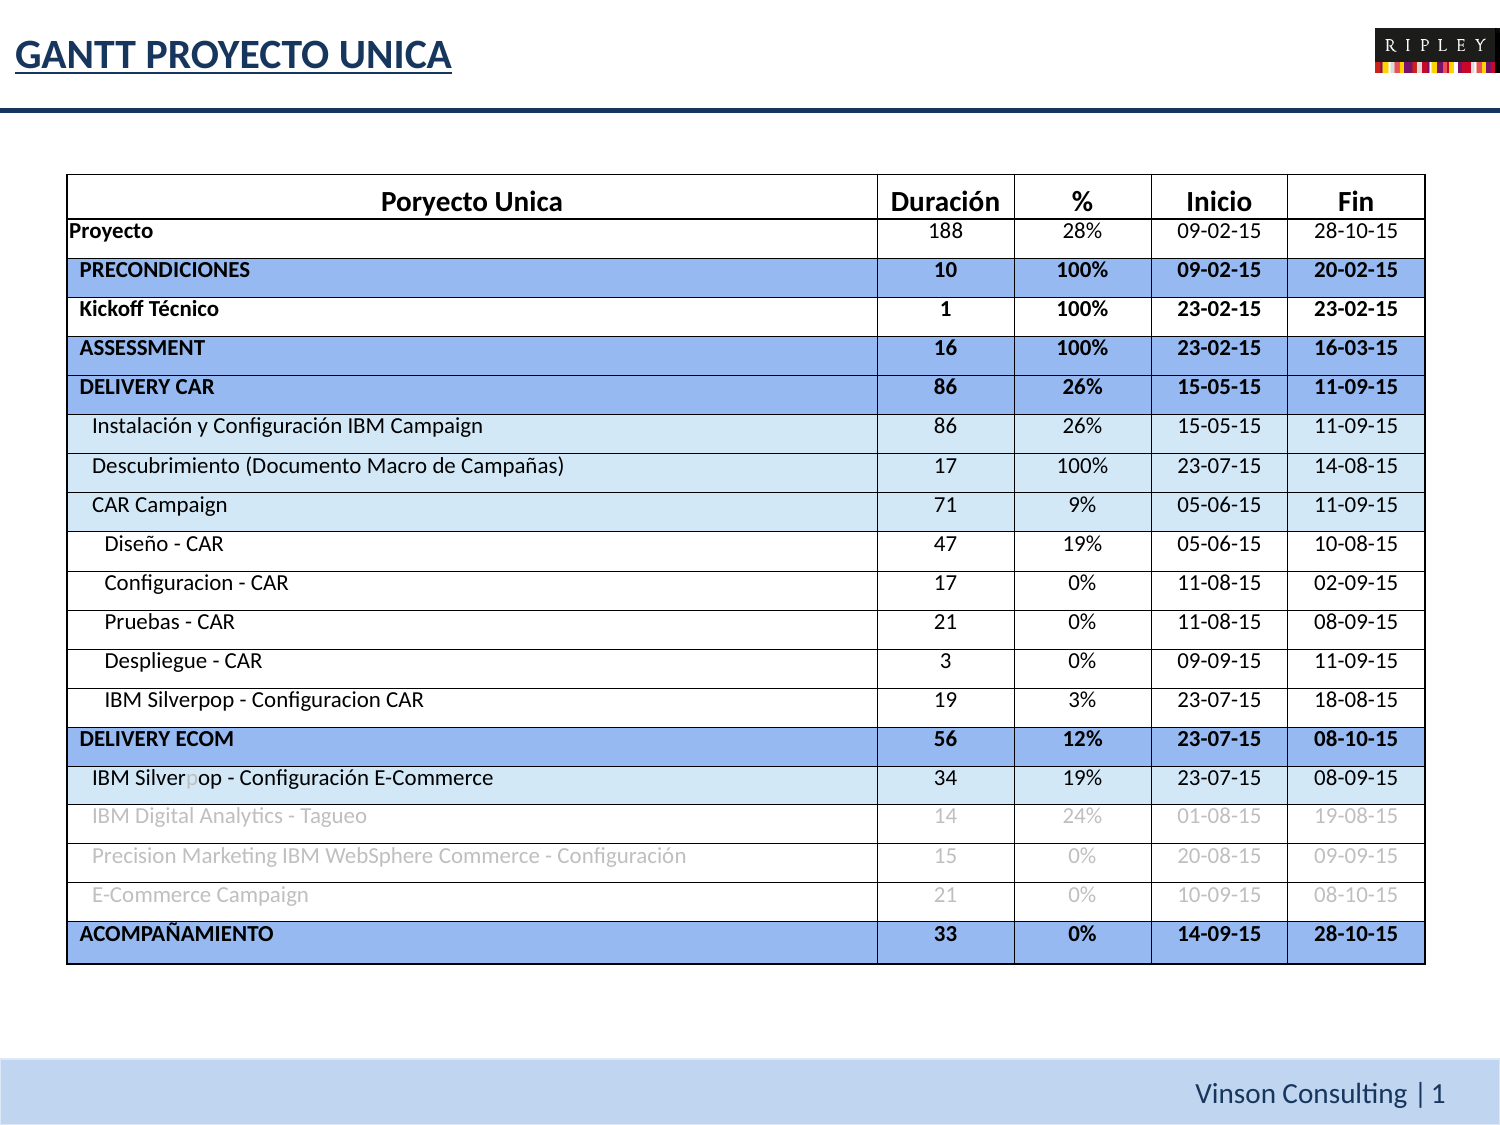

# GANTT PROYECTO UNICA
| Poryecto Unica | Duración | % | Inicio | Fin |
| --- | --- | --- | --- | --- |
| Proyecto | 188 | 28% | 09-02-15 | 28-10-15 |
| PRECONDICIONES | 10 | 100% | 09-02-15 | 20-02-15 |
| Kickoff Técnico | 1 | 100% | 23-02-15 | 23-02-15 |
| ASSESSMENT | 16 | 100% | 23-02-15 | 16-03-15 |
| DELIVERY CAR | 86 | 26% | 15-05-15 | 11-09-15 |
| Instalación y Configuración IBM Campaign | 86 | 26% | 15-05-15 | 11-09-15 |
| Descubrimiento (Documento Macro de Campañas) | 17 | 100% | 23-07-15 | 14-08-15 |
| CAR Campaign | 71 | 9% | 05-06-15 | 11-09-15 |
| Diseño - CAR | 47 | 19% | 05-06-15 | 10-08-15 |
| Configuracion - CAR | 17 | 0% | 11-08-15 | 02-09-15 |
| Pruebas - CAR | 21 | 0% | 11-08-15 | 08-09-15 |
| Despliegue - CAR | 3 | 0% | 09-09-15 | 11-09-15 |
| IBM Silverpop - Configuracion CAR | 19 | 3% | 23-07-15 | 18-08-15 |
| DELIVERY ECOM | 56 | 12% | 23-07-15 | 08-10-15 |
| IBM Silverpop - Configuración E-Commerce | 34 | 19% | 23-07-15 | 08-09-15 |
| IBM Digital Analytics - Tagueo | 14 | 24% | 01-08-15 | 19-08-15 |
| Precision Marketing IBM WebSphere Commerce - Configuración | 15 | 0% | 20-08-15 | 09-09-15 |
| E-Commerce Campaign | 21 | 0% | 10-09-15 | 08-10-15 |
| ACOMPAÑAMIENTO | 33 | 0% | 14-09-15 | 28-10-15 |

1